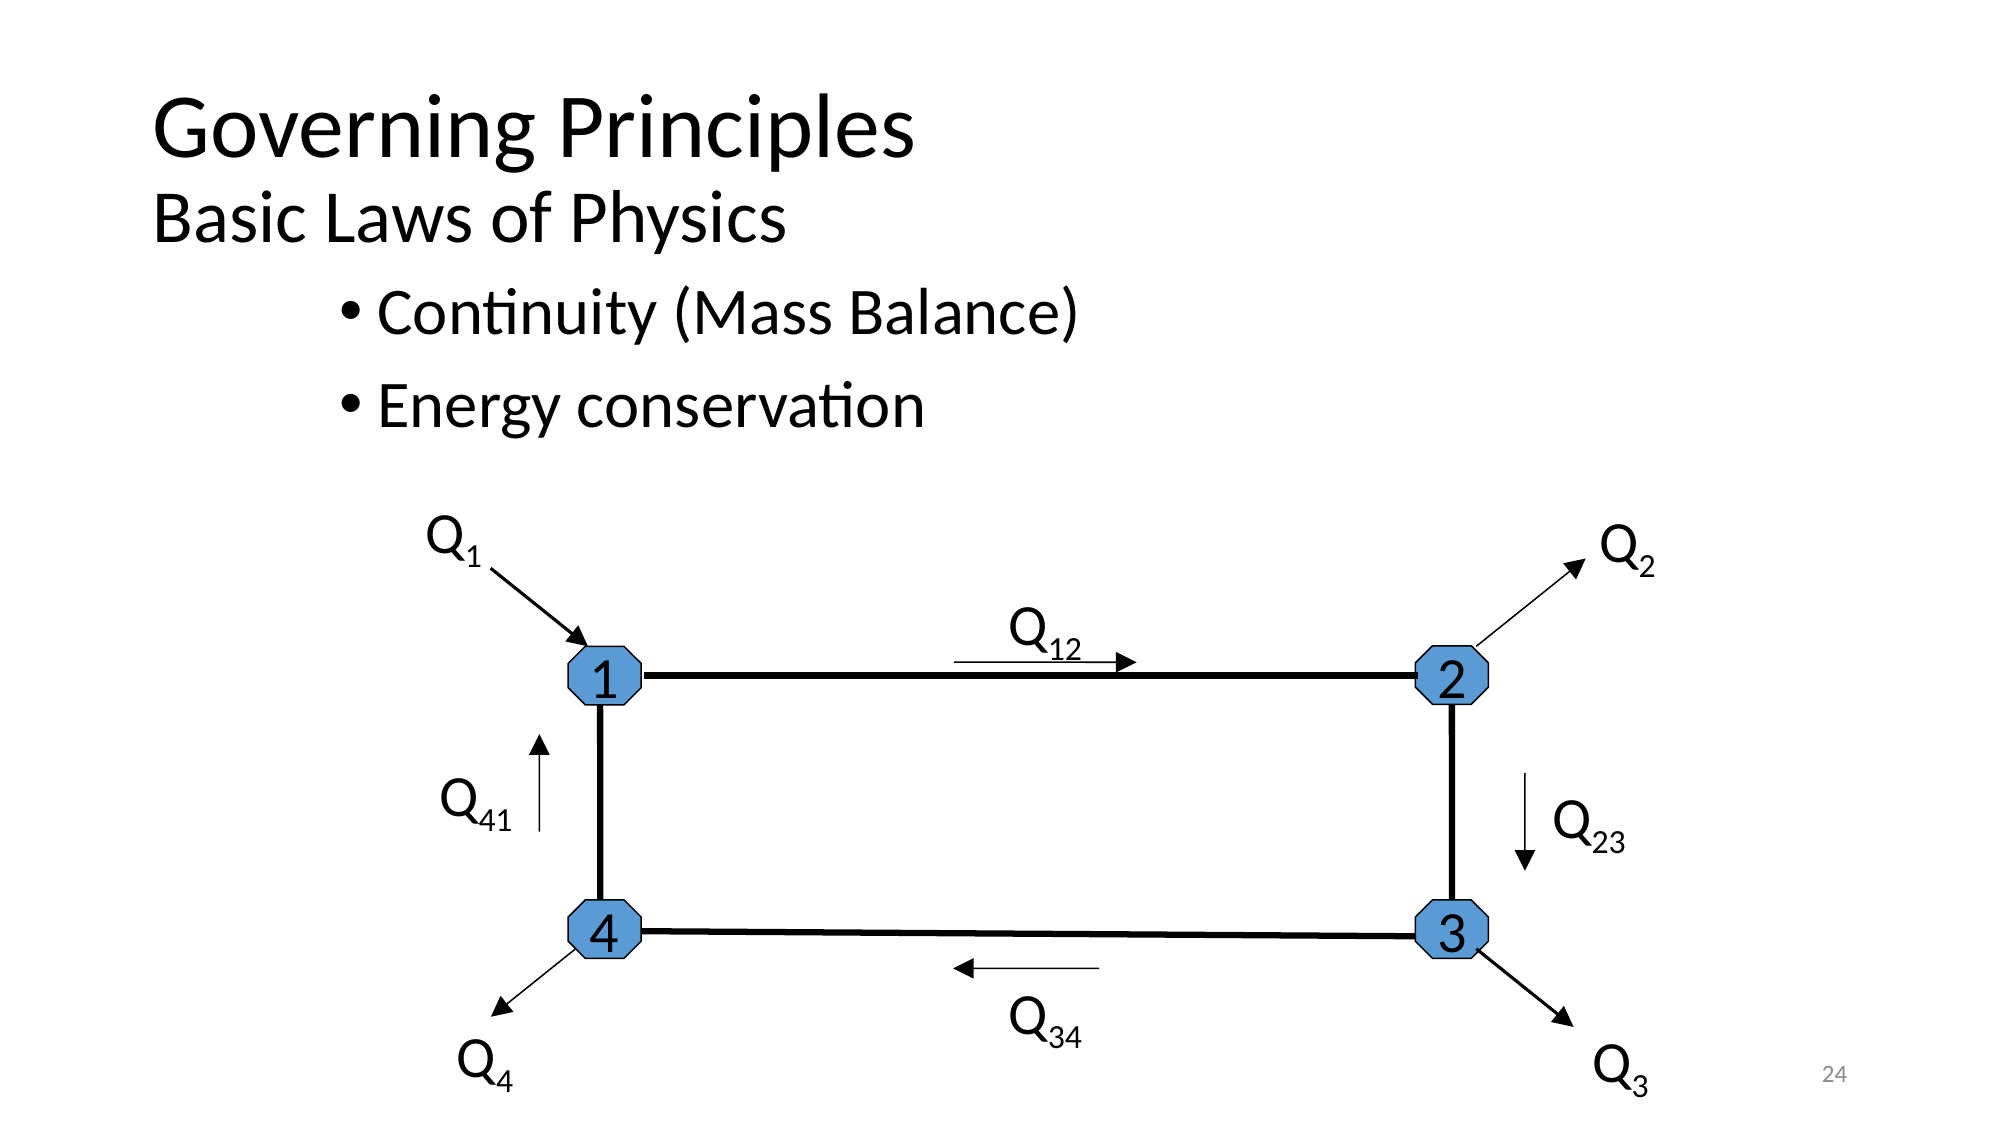

# Governing Principles Basic Laws of Physics
Continuity (Mass Balance)
Energy conservation
Q1
Q2

Q12
2
1

Q41

Q23
4
3

Q34
Q4
Q3
24